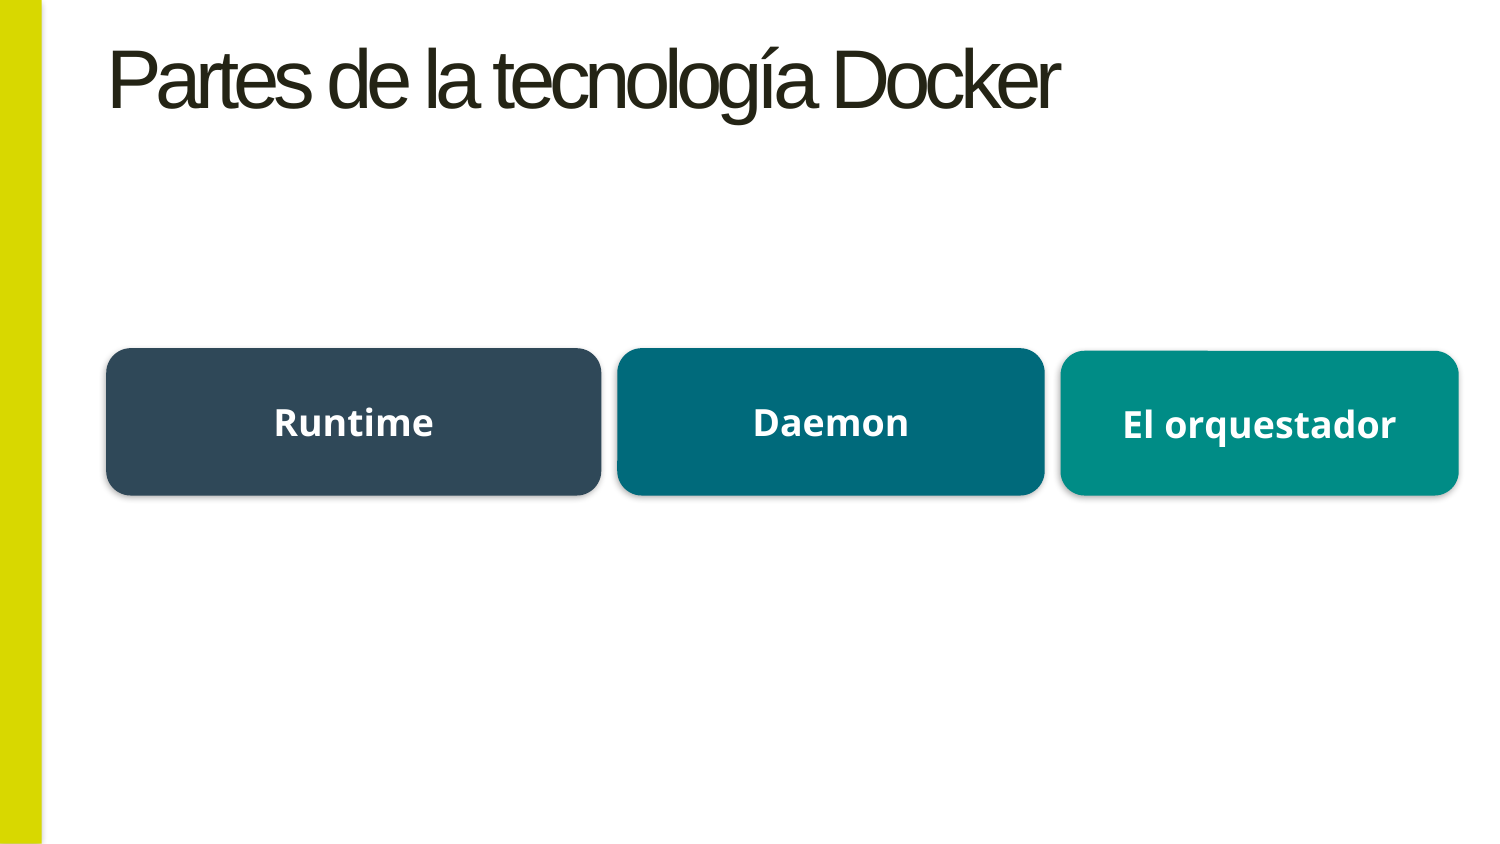

# Partes de la tecnología Docker
Runtime
Daemon
El orquestador